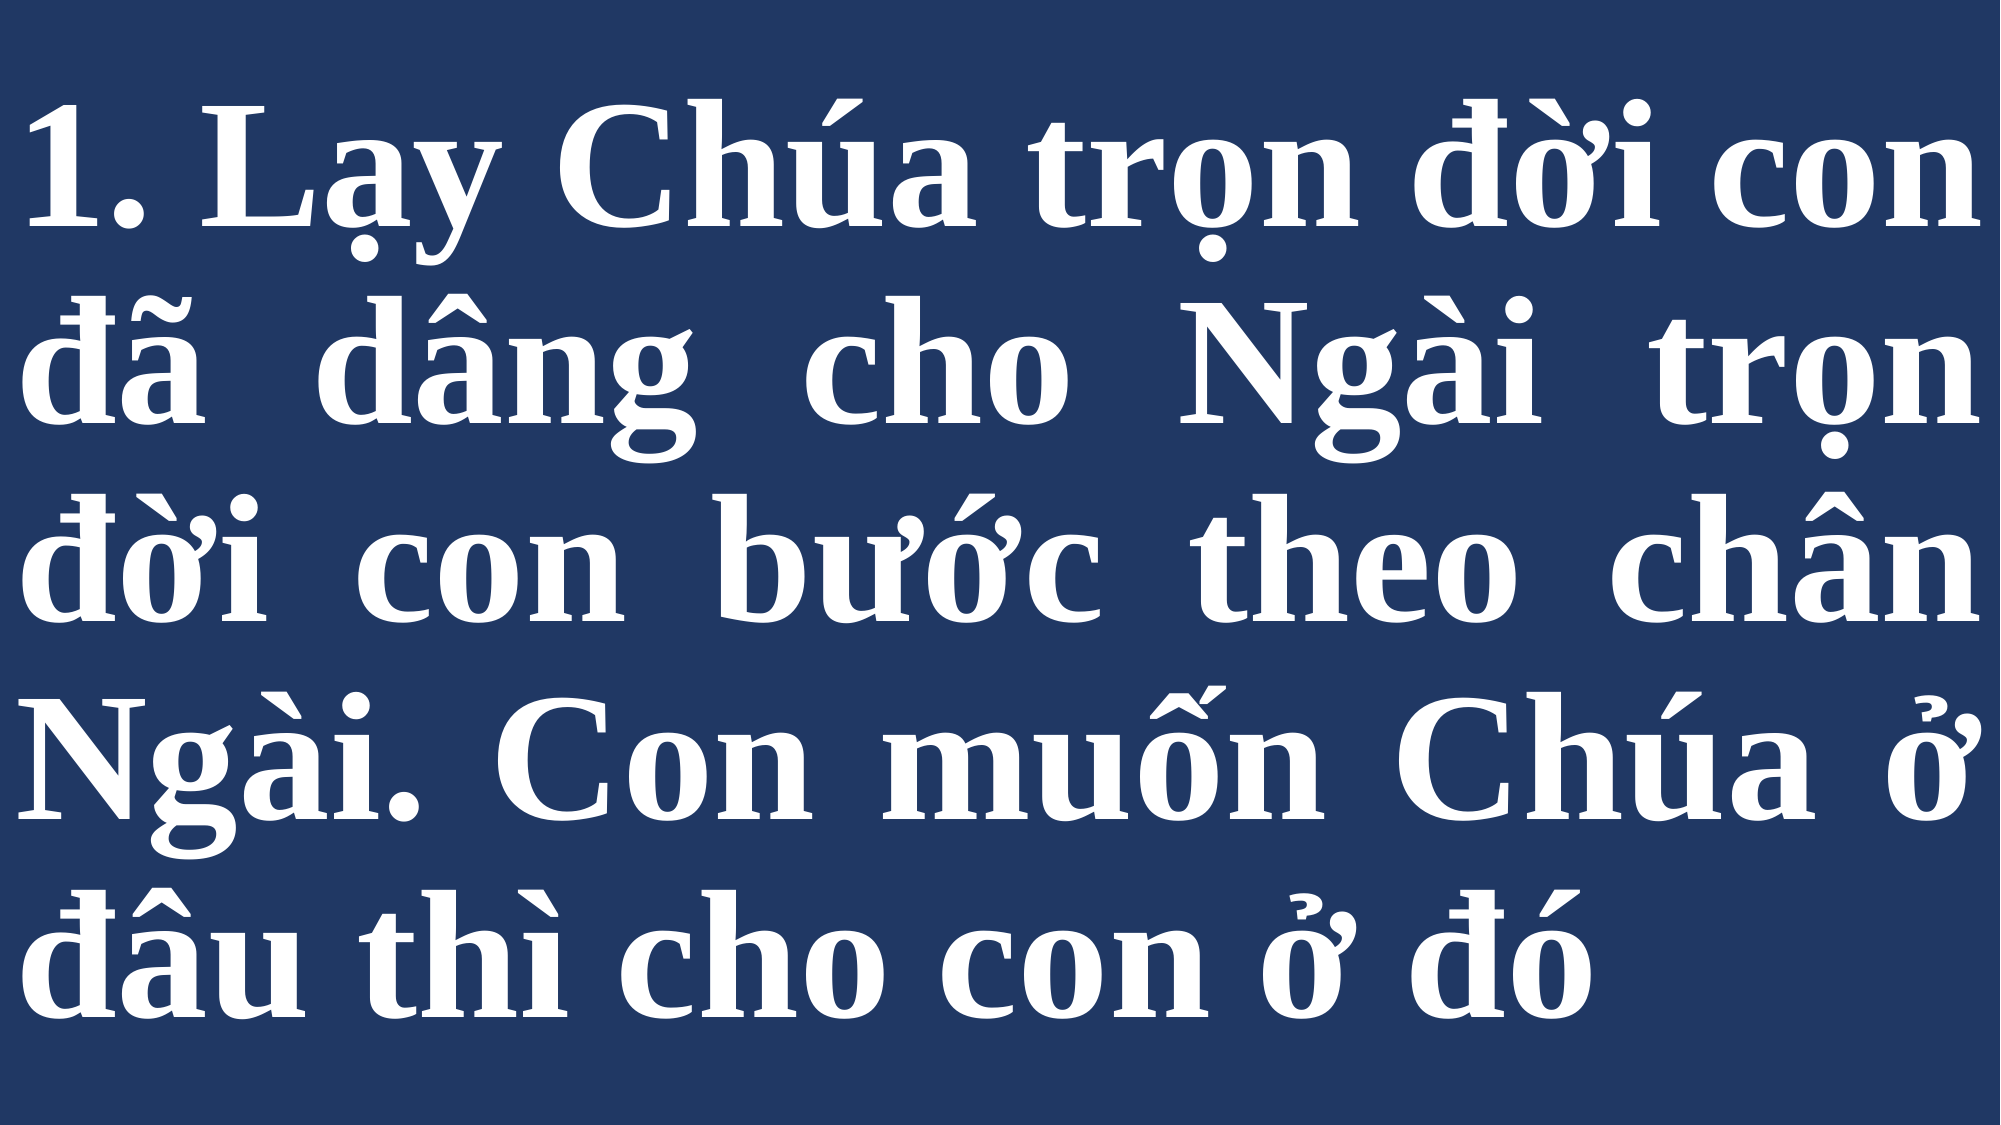

# 1. Lạy Chúa trọn đời con đã dâng cho Ngài trọn đời con bước theo chân Ngài. Con muốn Chúa ở đâu thì cho con ở đó